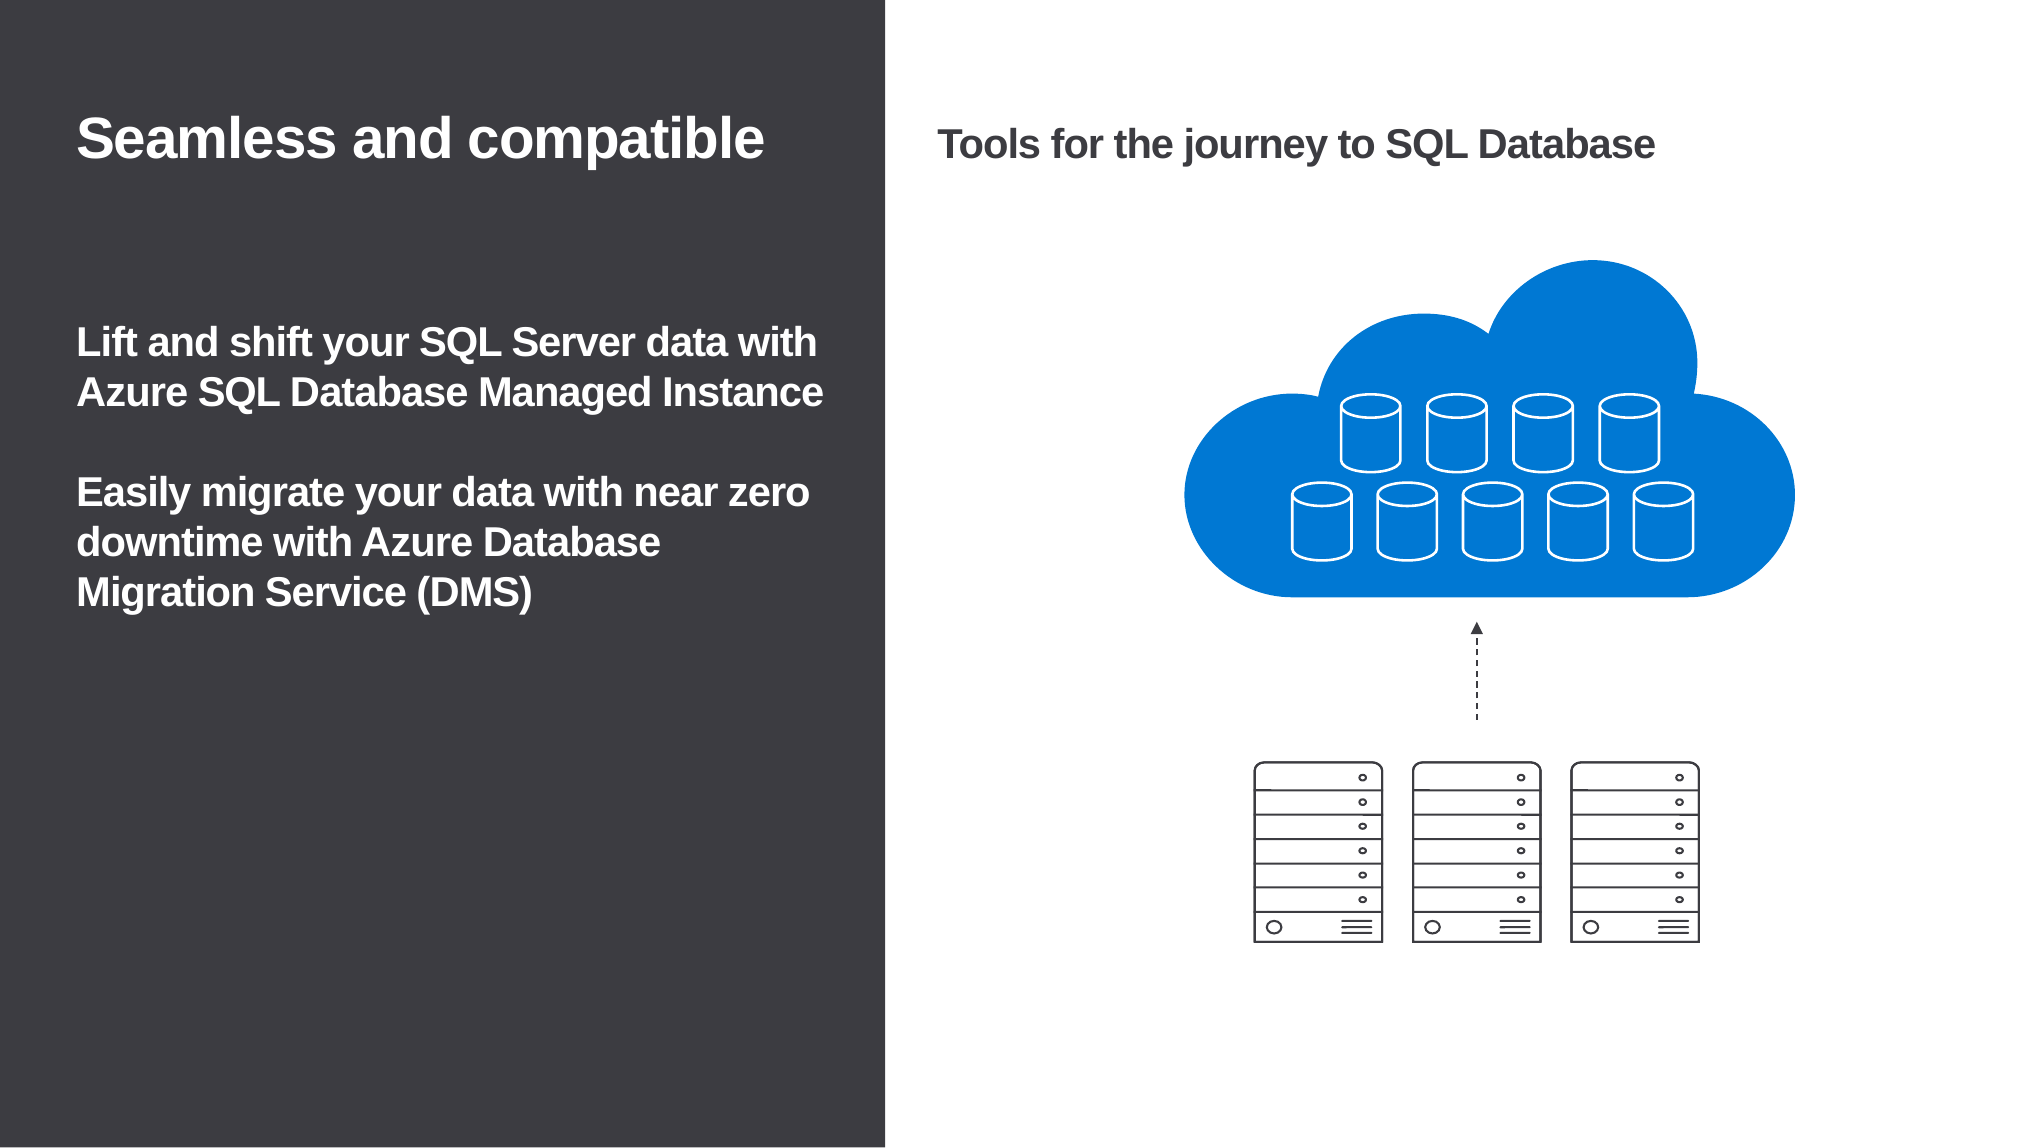

# Seamless and compatible
Tools for the journey to SQL Database

Lift and shift your SQL Server data with Azure SQL Database Managed Instance
Easily migrate your data with near zero downtime with Azure Database Migration Service (DMS)